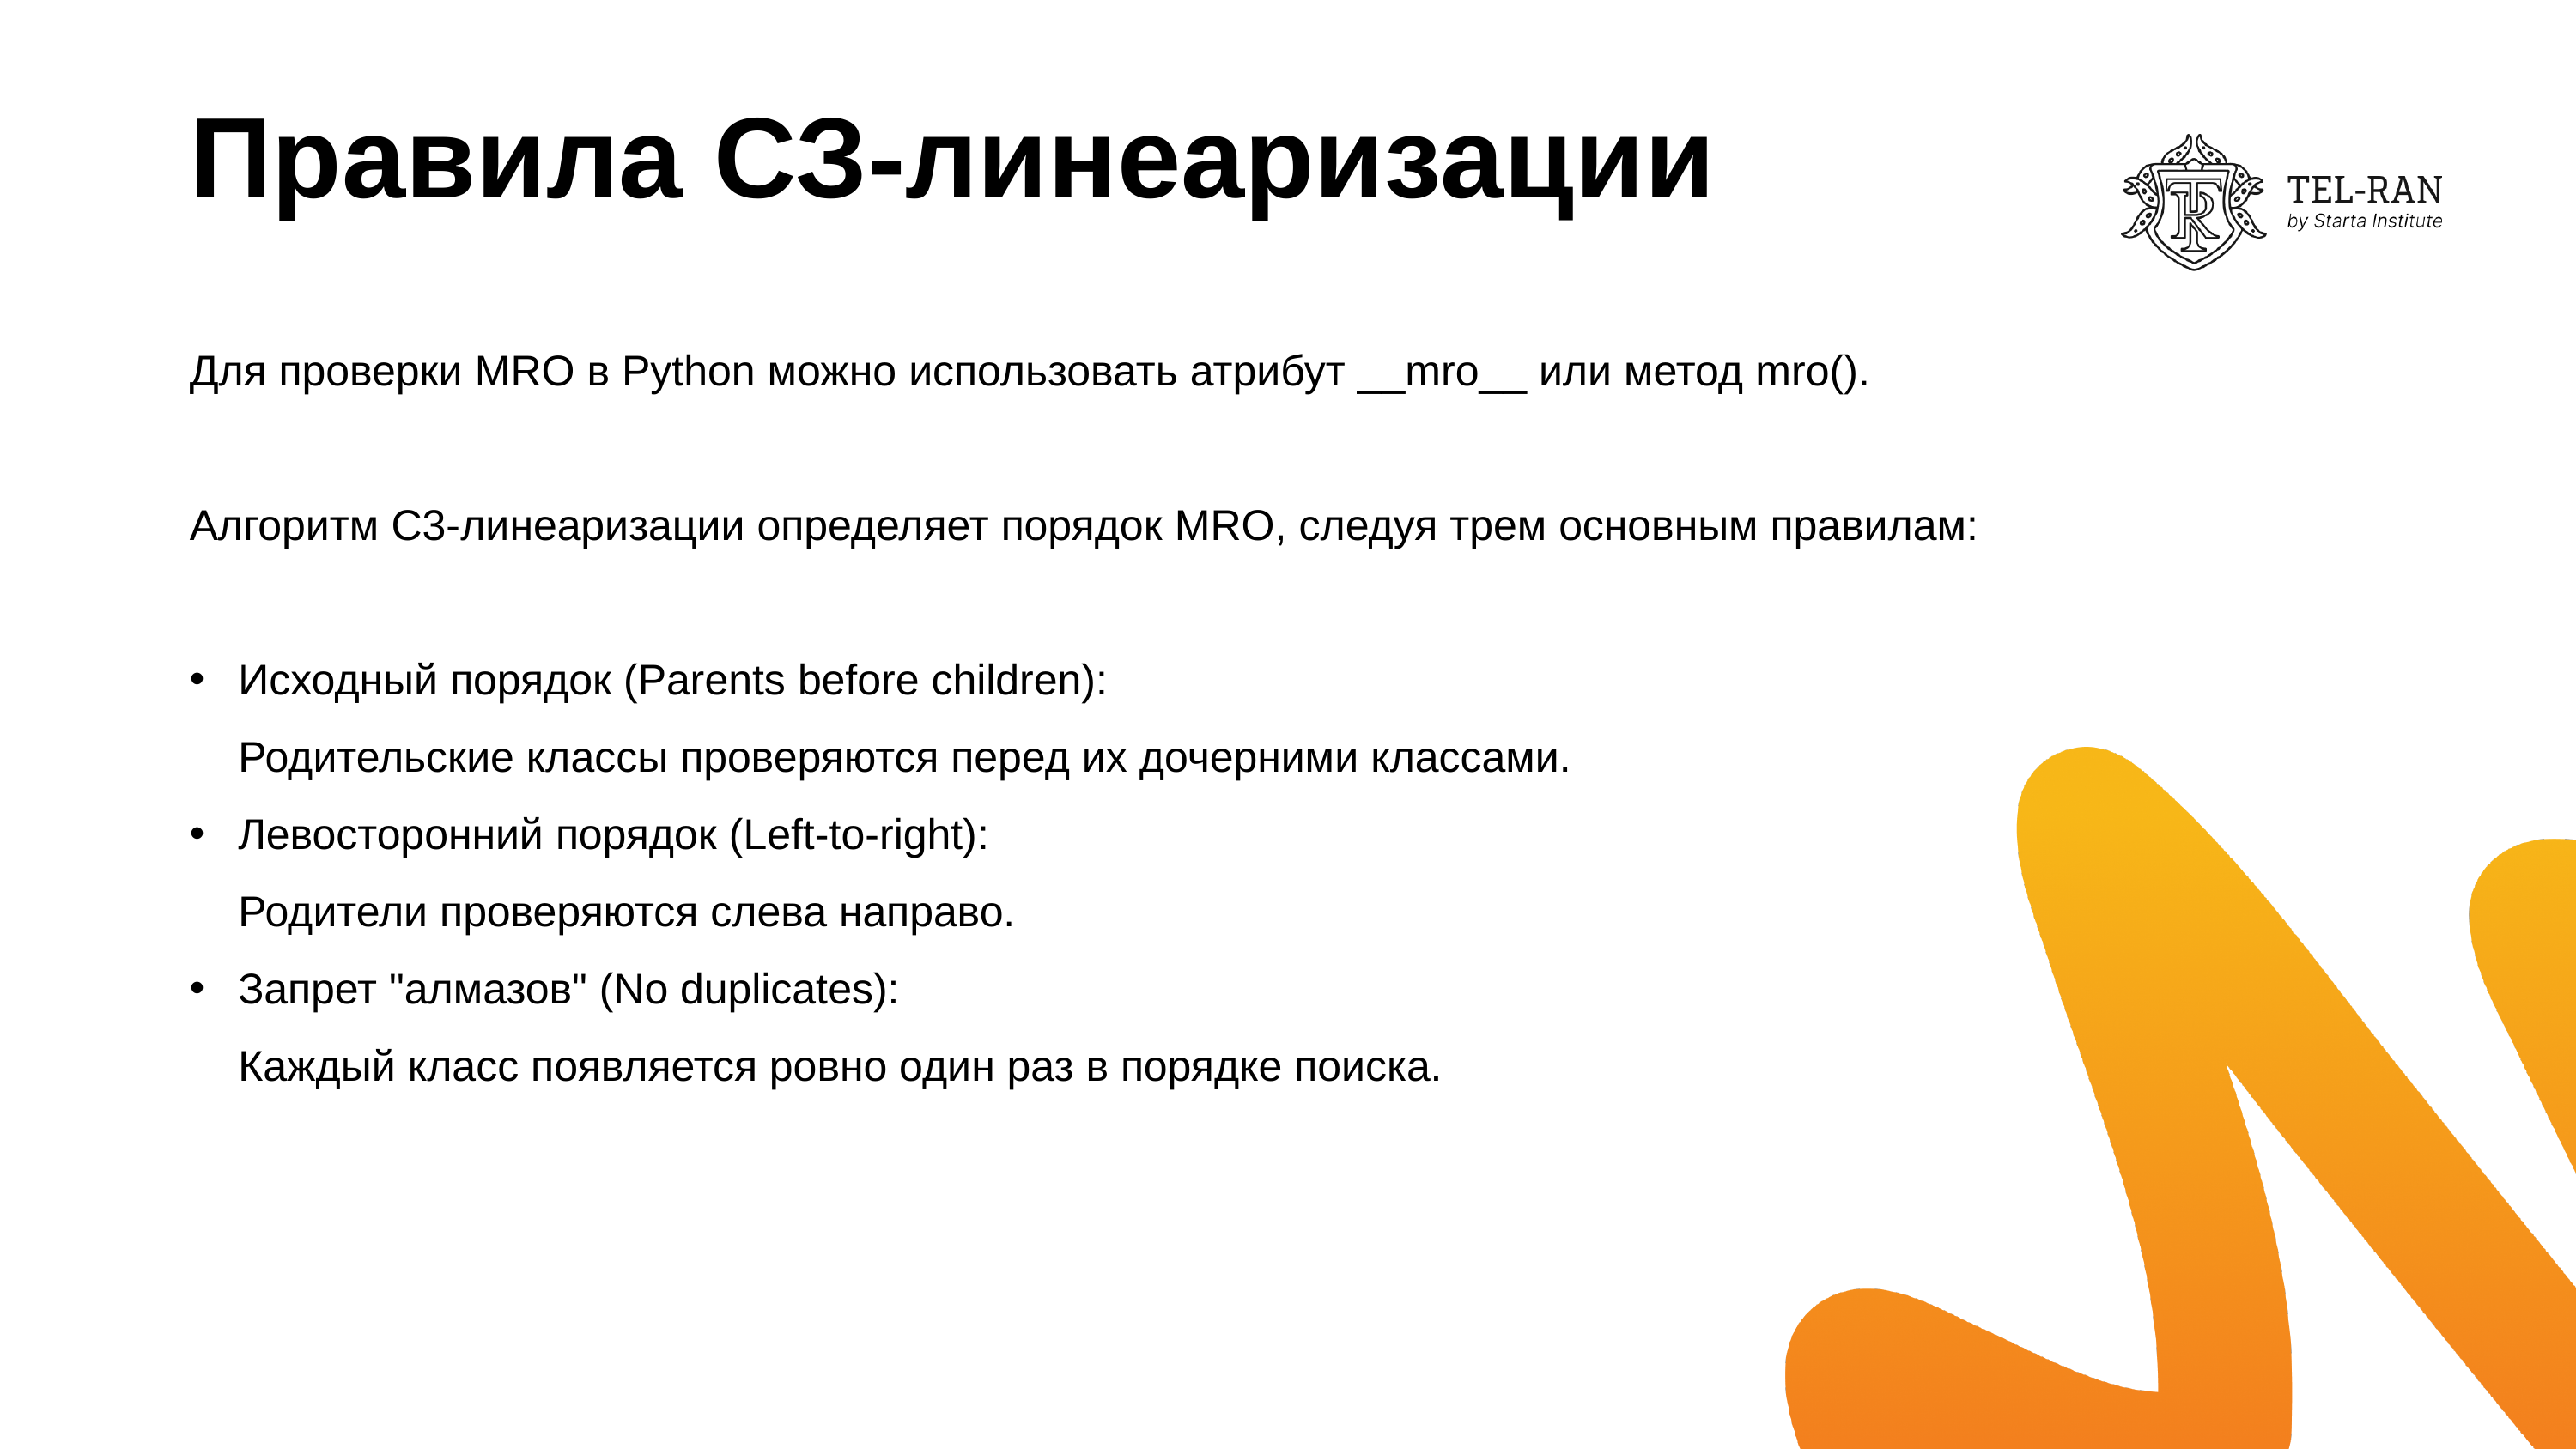

# Правила СЗ-линеаризации
Для проверки MRO в Python можно использовать атрибут __mro__ или метод mro().

Алгоритм C3-линеаризации определяет порядок MRO, следуя трем основным правилам:

Исходный порядок (Parents before children):
Родительские классы проверяются перед их дочерними классами.
Левосторонний порядок (Left-to-right):
Родители проверяются слева направо.
Запрет "алмазов" (No duplicates):
Каждый класс появляется ровно один раз в порядке поиска.